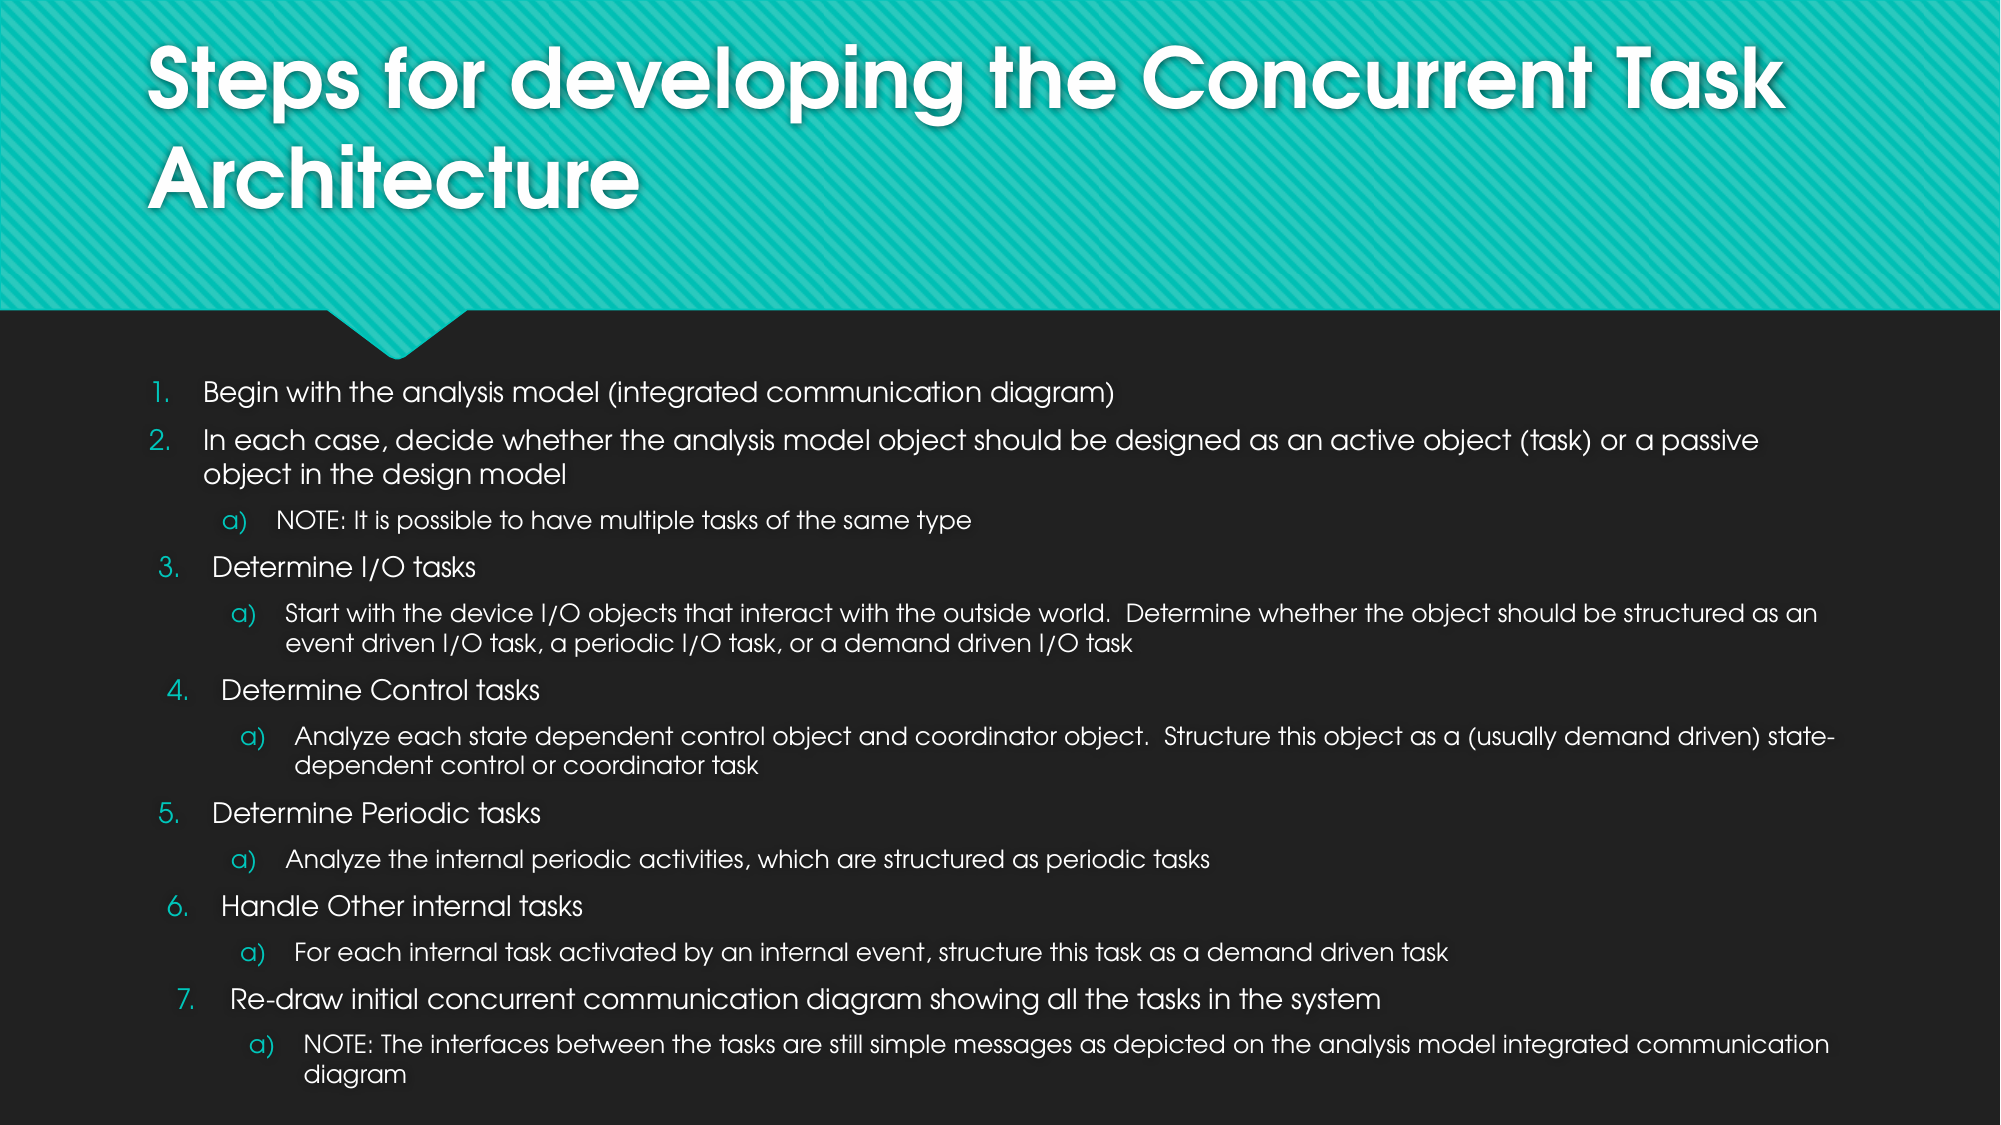

# Steps for developing the Concurrent Task Architecture
Begin with the analysis model (integrated communication diagram)
In each case, decide whether the analysis model object should be designed as an active object (task) or a passive object in the design model
NOTE: It is possible to have multiple tasks of the same type
Determine I/O tasks
Start with the device I/O objects that interact with the outside world.  Determine whether the object should be structured as an event driven I/O task, a periodic I/O task, or a demand driven I/O task
Determine Control tasks
Analyze each state dependent control object and coordinator object.  Structure this object as a (usually demand driven) state-dependent control or coordinator task
Determine Periodic tasks
Analyze the internal periodic activities, which are structured as periodic tasks
Handle Other internal tasks
For each internal task activated by an internal event, structure this task as a demand driven task
Re-draw initial concurrent communication diagram showing all the tasks in the system
NOTE: The interfaces between the tasks are still simple messages as depicted on the analysis model integrated communication diagram